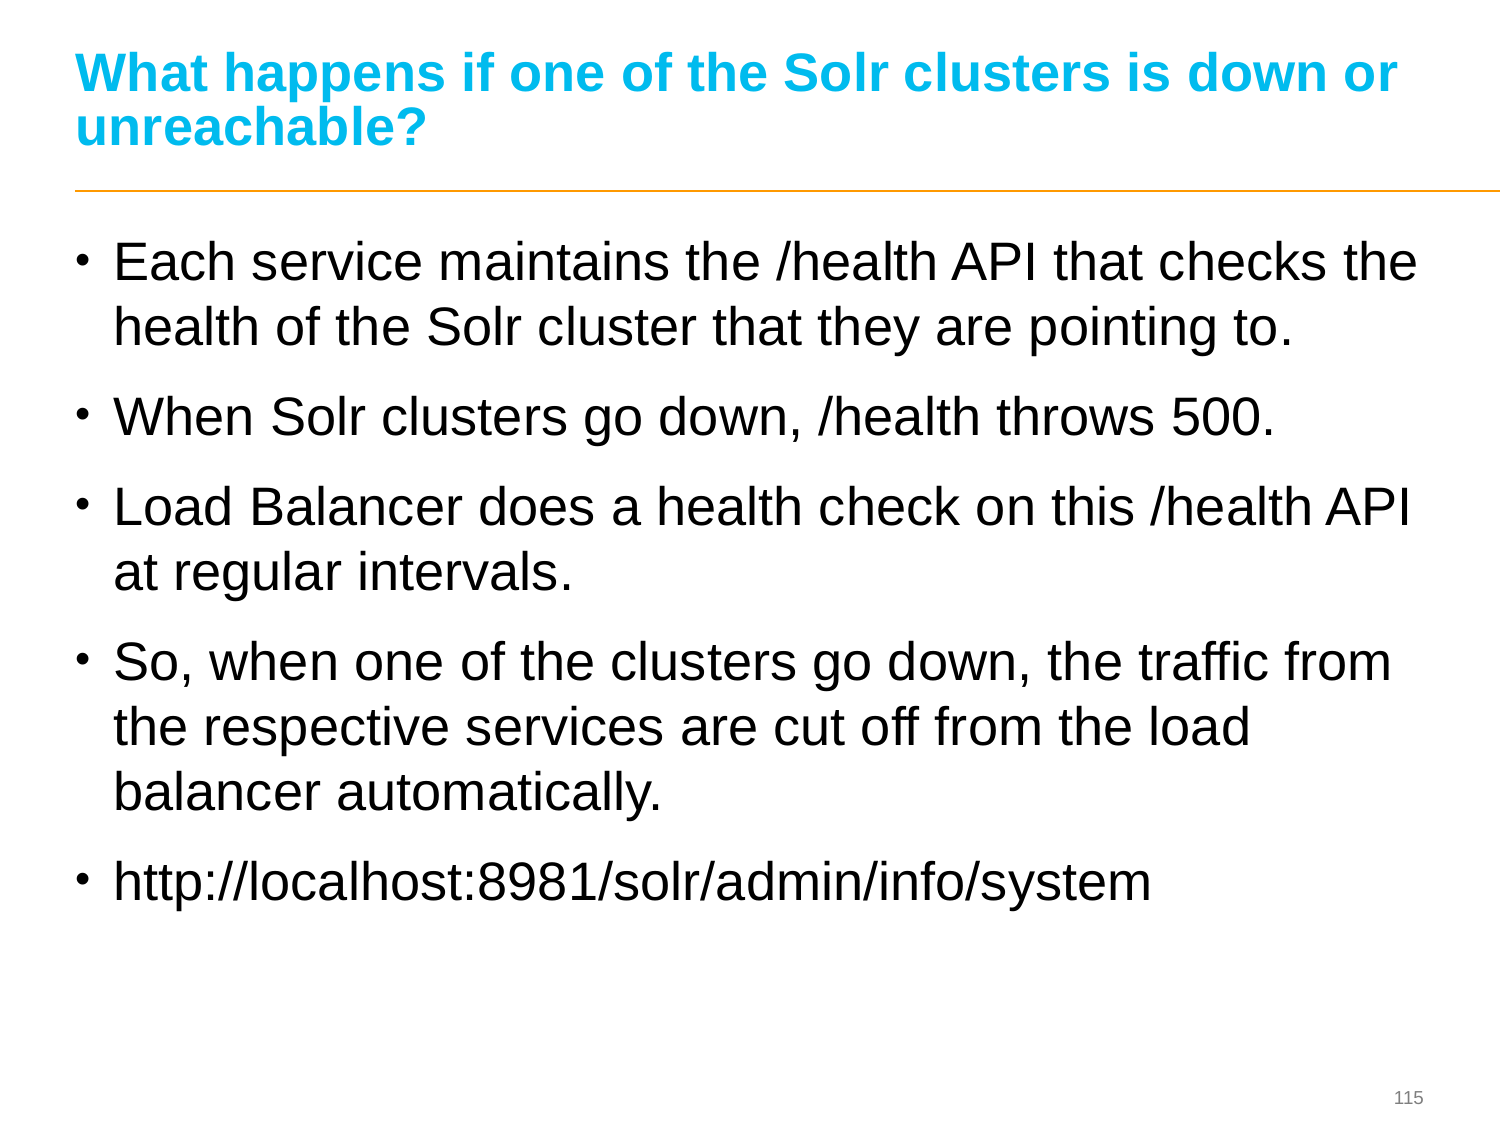

# What happens if one of the Solr clusters is down or unreachable?
Each service maintains the /health API that checks the health of the Solr cluster that they are pointing to.
When Solr clusters go down, /health throws 500.
Load Balancer does a health check on this /health API at regular intervals.
So, when one of the clusters go down, the traffic from the respective services are cut off from the load balancer automatically.
http://localhost:8981/solr/admin/info/system